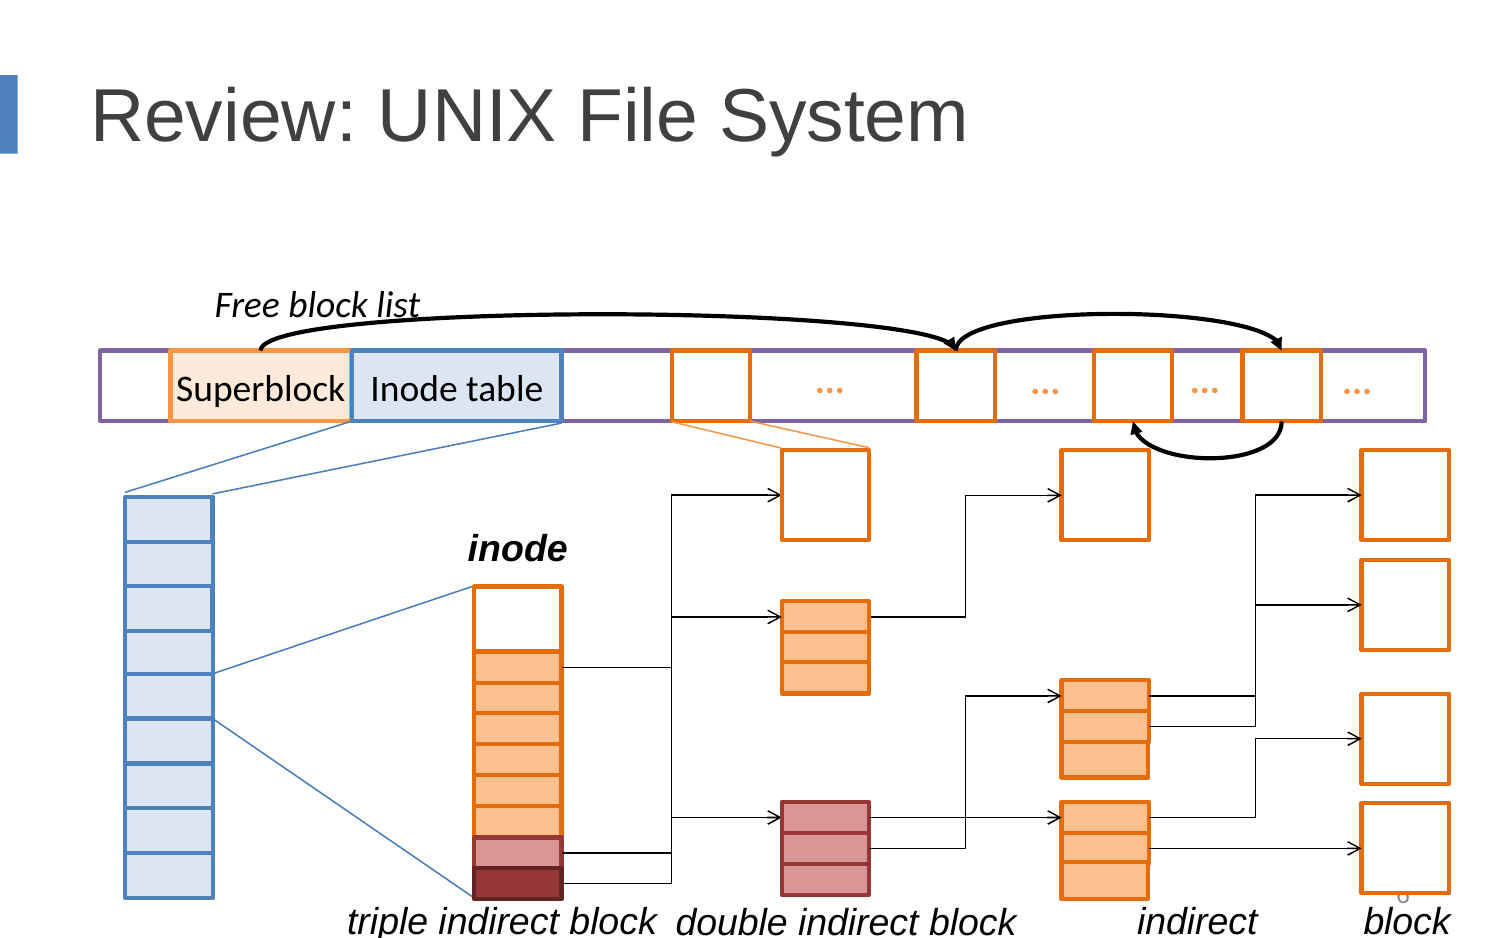

# Review: UNIX File System
Free block list
...
...
...
...

inode

triple indirect block
indirect block
block
double indirect block
Inode table

Superblock
6